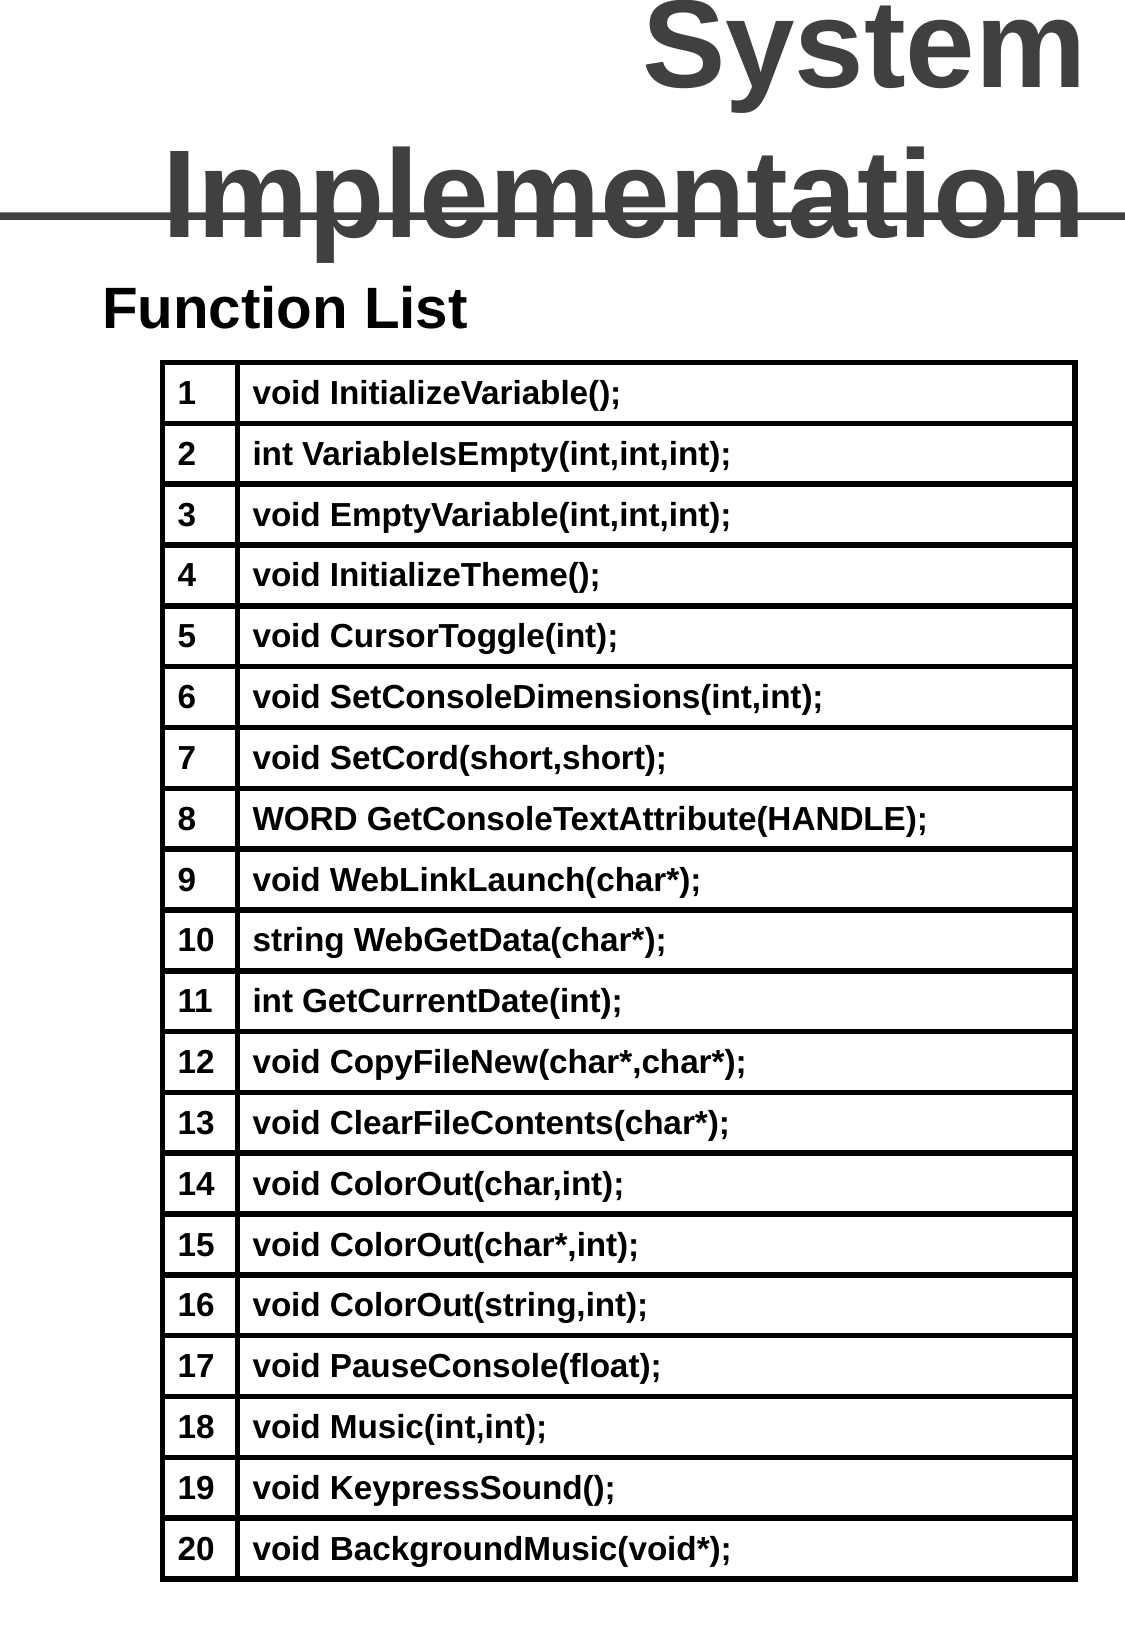

System Implementation

Function List
| 1 | void InitializeVariable(); |
| --- | --- |
| 2 | int VariableIsEmpty(int,int,int); |
| 3 | void EmptyVariable(int,int,int); |
| 4 | void InitializeTheme(); |
| 5 | void CursorToggle(int); |
| 6 | void SetConsoleDimensions(int,int); |
| 7 | void SetCord(short,short); |
| 8 | WORD GetConsoleTextAttribute(HANDLE); |
| 9 | void WebLinkLaunch(char\*); |
| 10 | string WebGetData(char\*); |
| 11 | int GetCurrentDate(int); |
| 12 | void CopyFileNew(char\*,char\*); |
| 13 | void ClearFileContents(char\*); |
| 14 | void ColorOut(char,int); |
| 15 | void ColorOut(char\*,int); |
| 16 | void ColorOut(string,int); |
| 17 | void PauseConsole(float); |
| 18 | void Music(int,int); |
| 19 | void KeypressSound(); |
| 20 | void BackgroundMusic(void\*); |